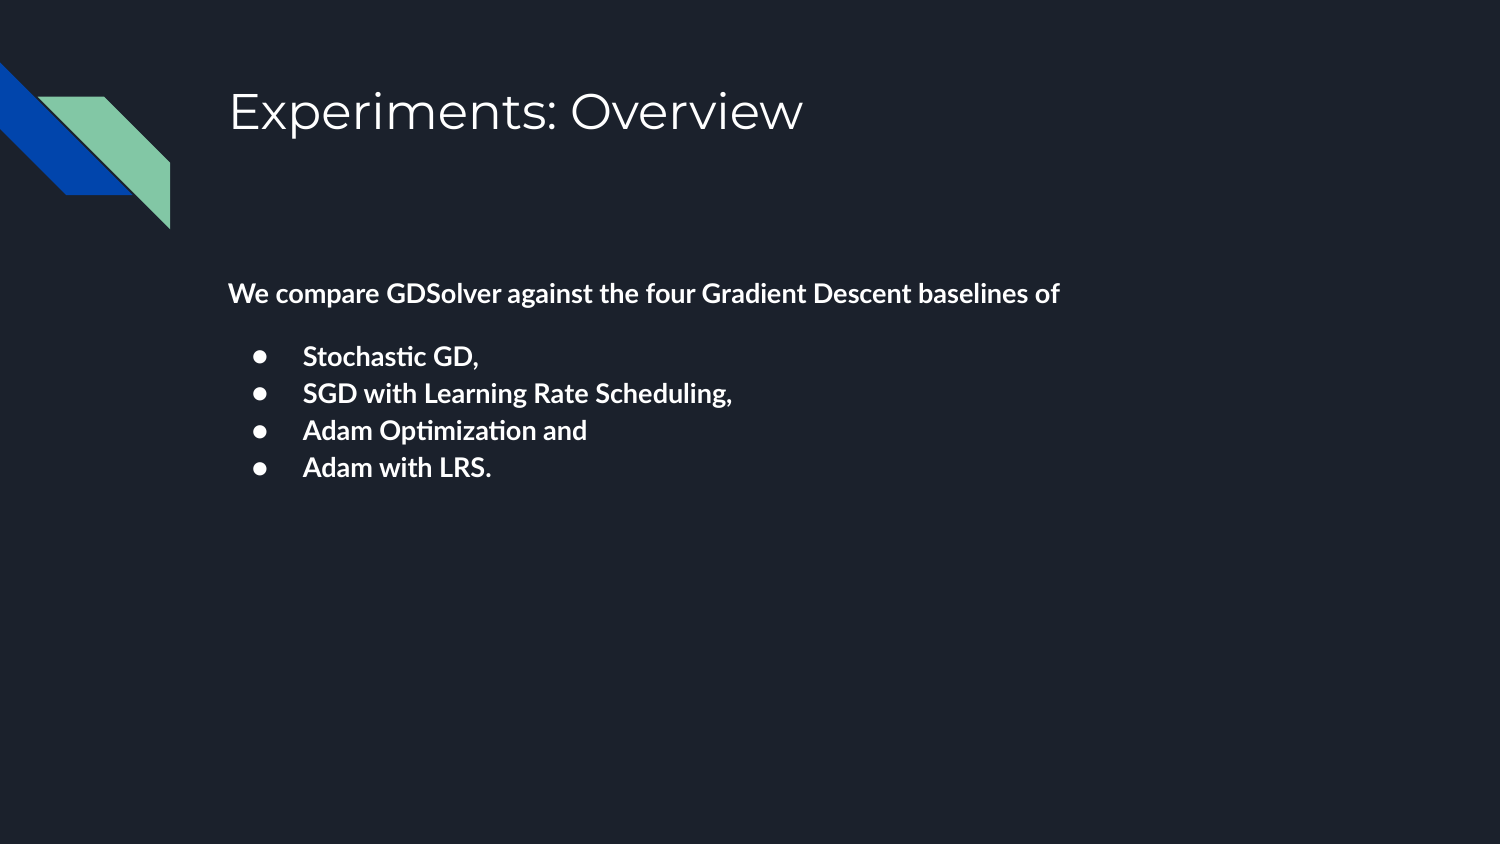

# Experiments: Overview
We compare GDSolver against the four Gradient Descent baselines of
Stochastic GD,
SGD with Learning Rate Scheduling,
Adam Optimization and
Adam with LRS.